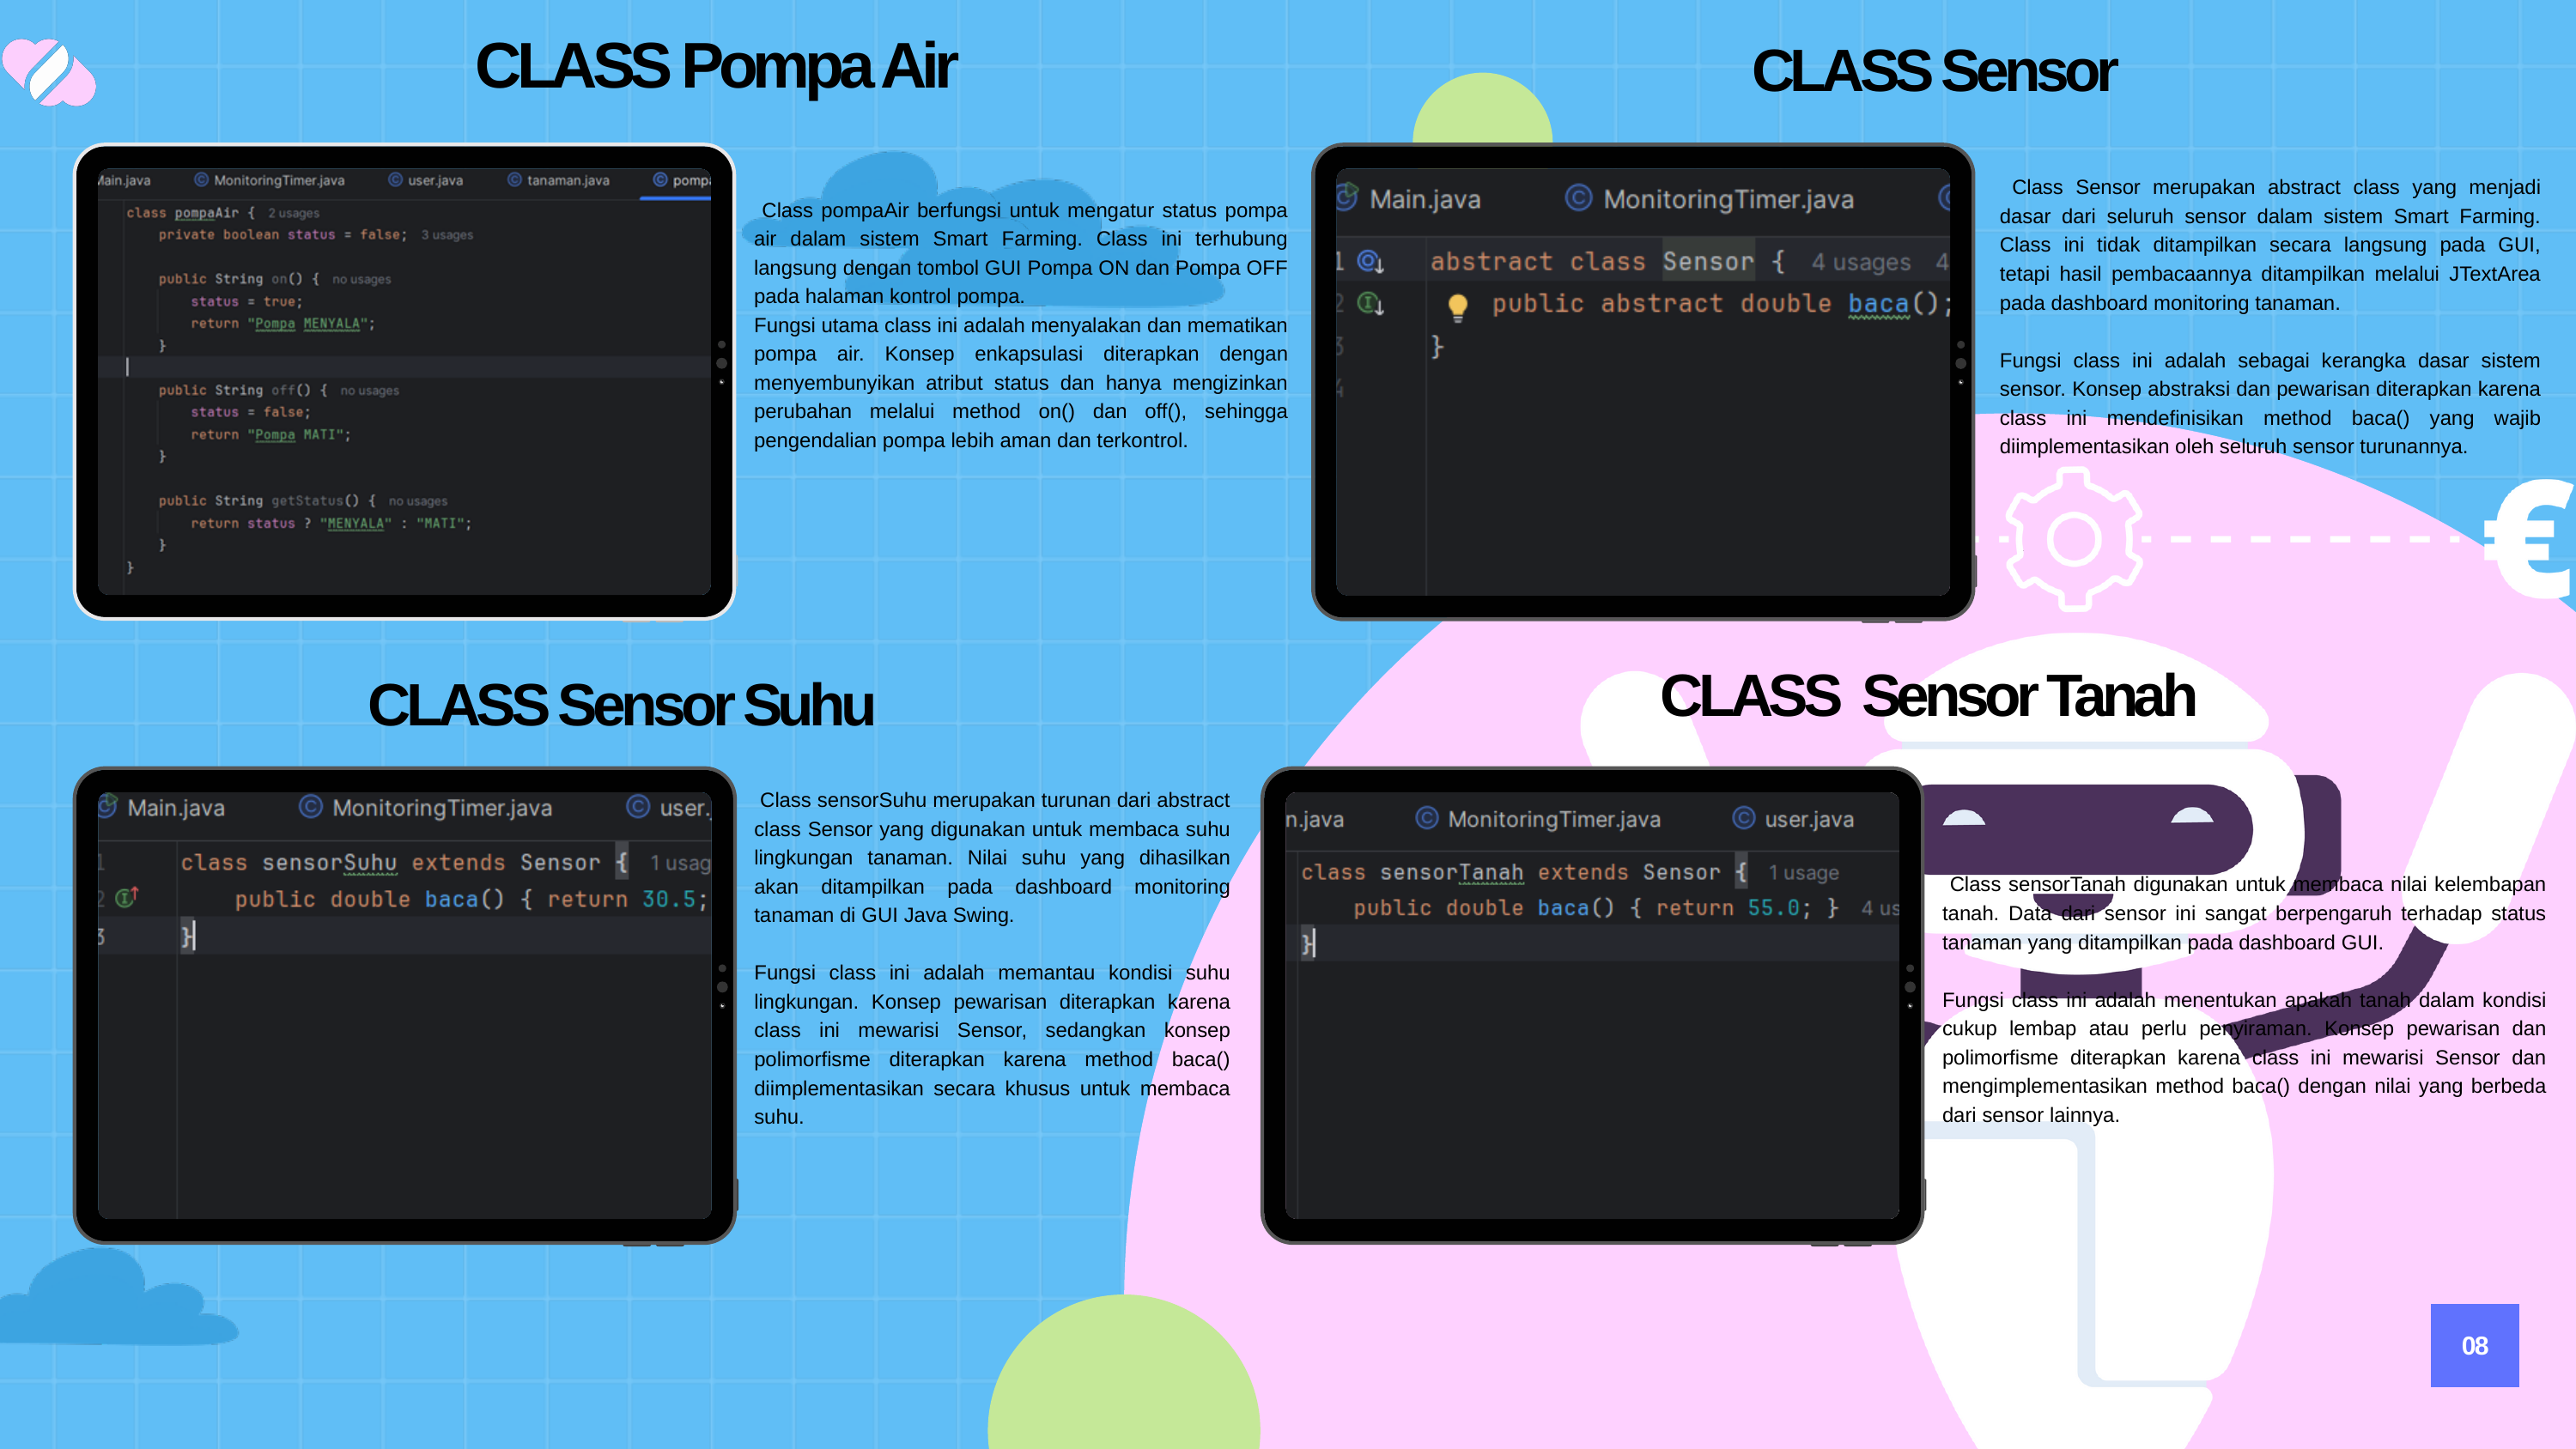

CLASS Pompa Air

 CLASS Sensor

 Class Sensor merupakan abstract class yang menjadi dasar dari seluruh sensor dalam sistem Smart Farming. Class ini tidak ditampilkan secara langsung pada GUI, tetapi hasil pembacaannya ditampilkan melalui JTextArea pada dashboard monitoring tanaman.

Fungsi class ini adalah sebagai kerangka dasar sistem sensor. Konsep abstraksi dan pewarisan diterapkan karena class ini mendefinisikan method baca() yang wajib diimplementasikan oleh seluruh sensor turunannya.

 Class pompaAir berfungsi untuk mengatur status pompa air dalam sistem Smart Farming. Class ini terhubung langsung dengan tombol GUI Pompa ON dan Pompa OFF pada halaman kontrol pompa.
Fungsi utama class ini adalah menyalakan dan mematikan pompa air. Konsep enkapsulasi diterapkan dengan menyembunyikan atribut status dan hanya mengizinkan perubahan melalui method on() dan off(), sehingga pengendalian pompa lebih aman dan terkontrol.

 CLASS  Sensor Tanah

 CLASS Sensor Suhu

 Class sensorSuhu merupakan turunan dari abstract class Sensor yang digunakan untuk membaca suhu lingkungan tanaman. Nilai suhu yang dihasilkan akan ditampilkan pada dashboard monitoring tanaman di GUI Java Swing.

Fungsi class ini adalah memantau kondisi suhu lingkungan. Konsep pewarisan diterapkan karena class ini mewarisi Sensor, sedangkan konsep polimorfisme diterapkan karena method baca() diimplementasikan secara khusus untuk membaca suhu.

 Class sensorTanah digunakan untuk membaca nilai kelembapan tanah. Data dari sensor ini sangat berpengaruh terhadap status tanaman yang ditampilkan pada dashboard GUI.

Fungsi class ini adalah menentukan apakah tanah dalam kondisi cukup lembap atau perlu penyiraman. Konsep pewarisan dan polimorfisme diterapkan karena class ini mewarisi Sensor dan mengimplementasikan method baca() dengan nilai yang berbeda dari sensor lainnya.

08